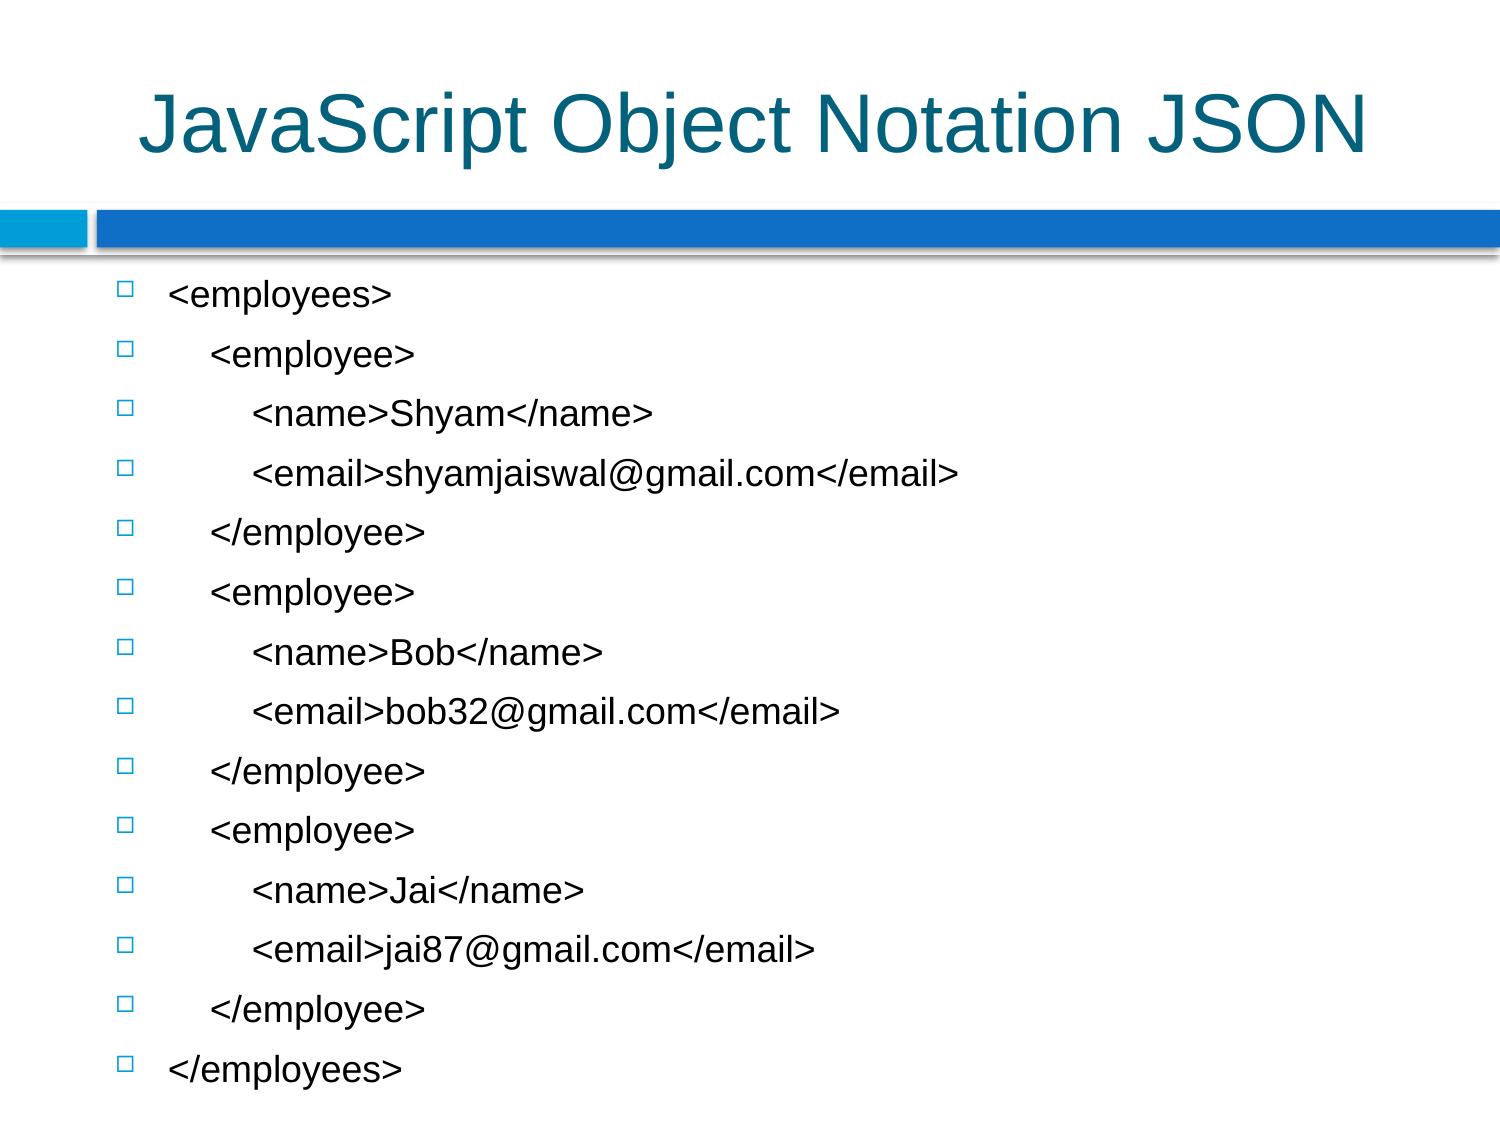

# JavaScript Object Notation JSON
94
<employees>
    <employee>
        <name>Shyam</name>
        <email>shyamjaiswal@gmail.com</email>
    </employee>
    <employee>
        <name>Bob</name>
        <email>bob32@gmail.com</email>
    </employee>
    <employee>
        <name>Jai</name>
        <email>jai87@gmail.com</email>
    </employee>
</employees>